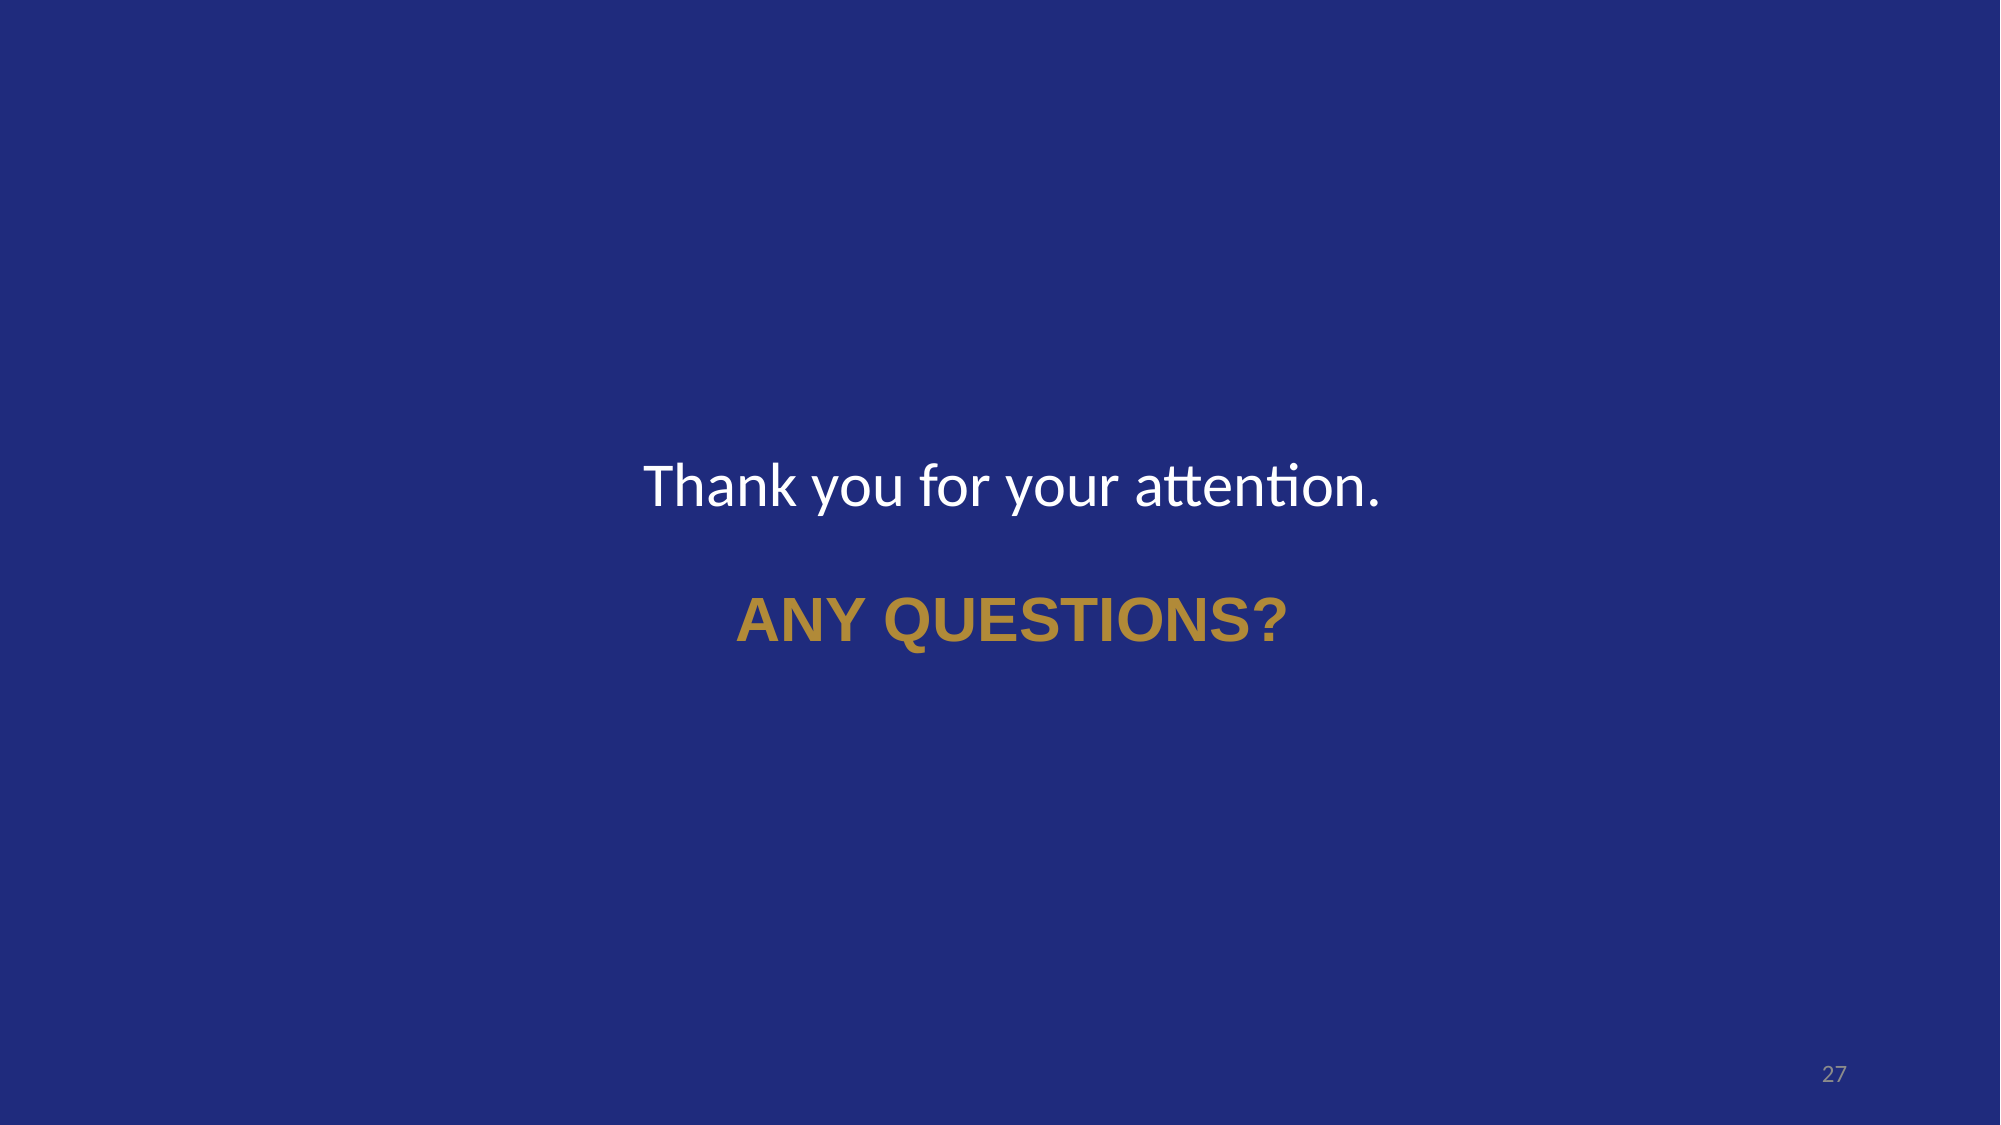

# Thank you for your attention. ANY QUESTIONS?
27